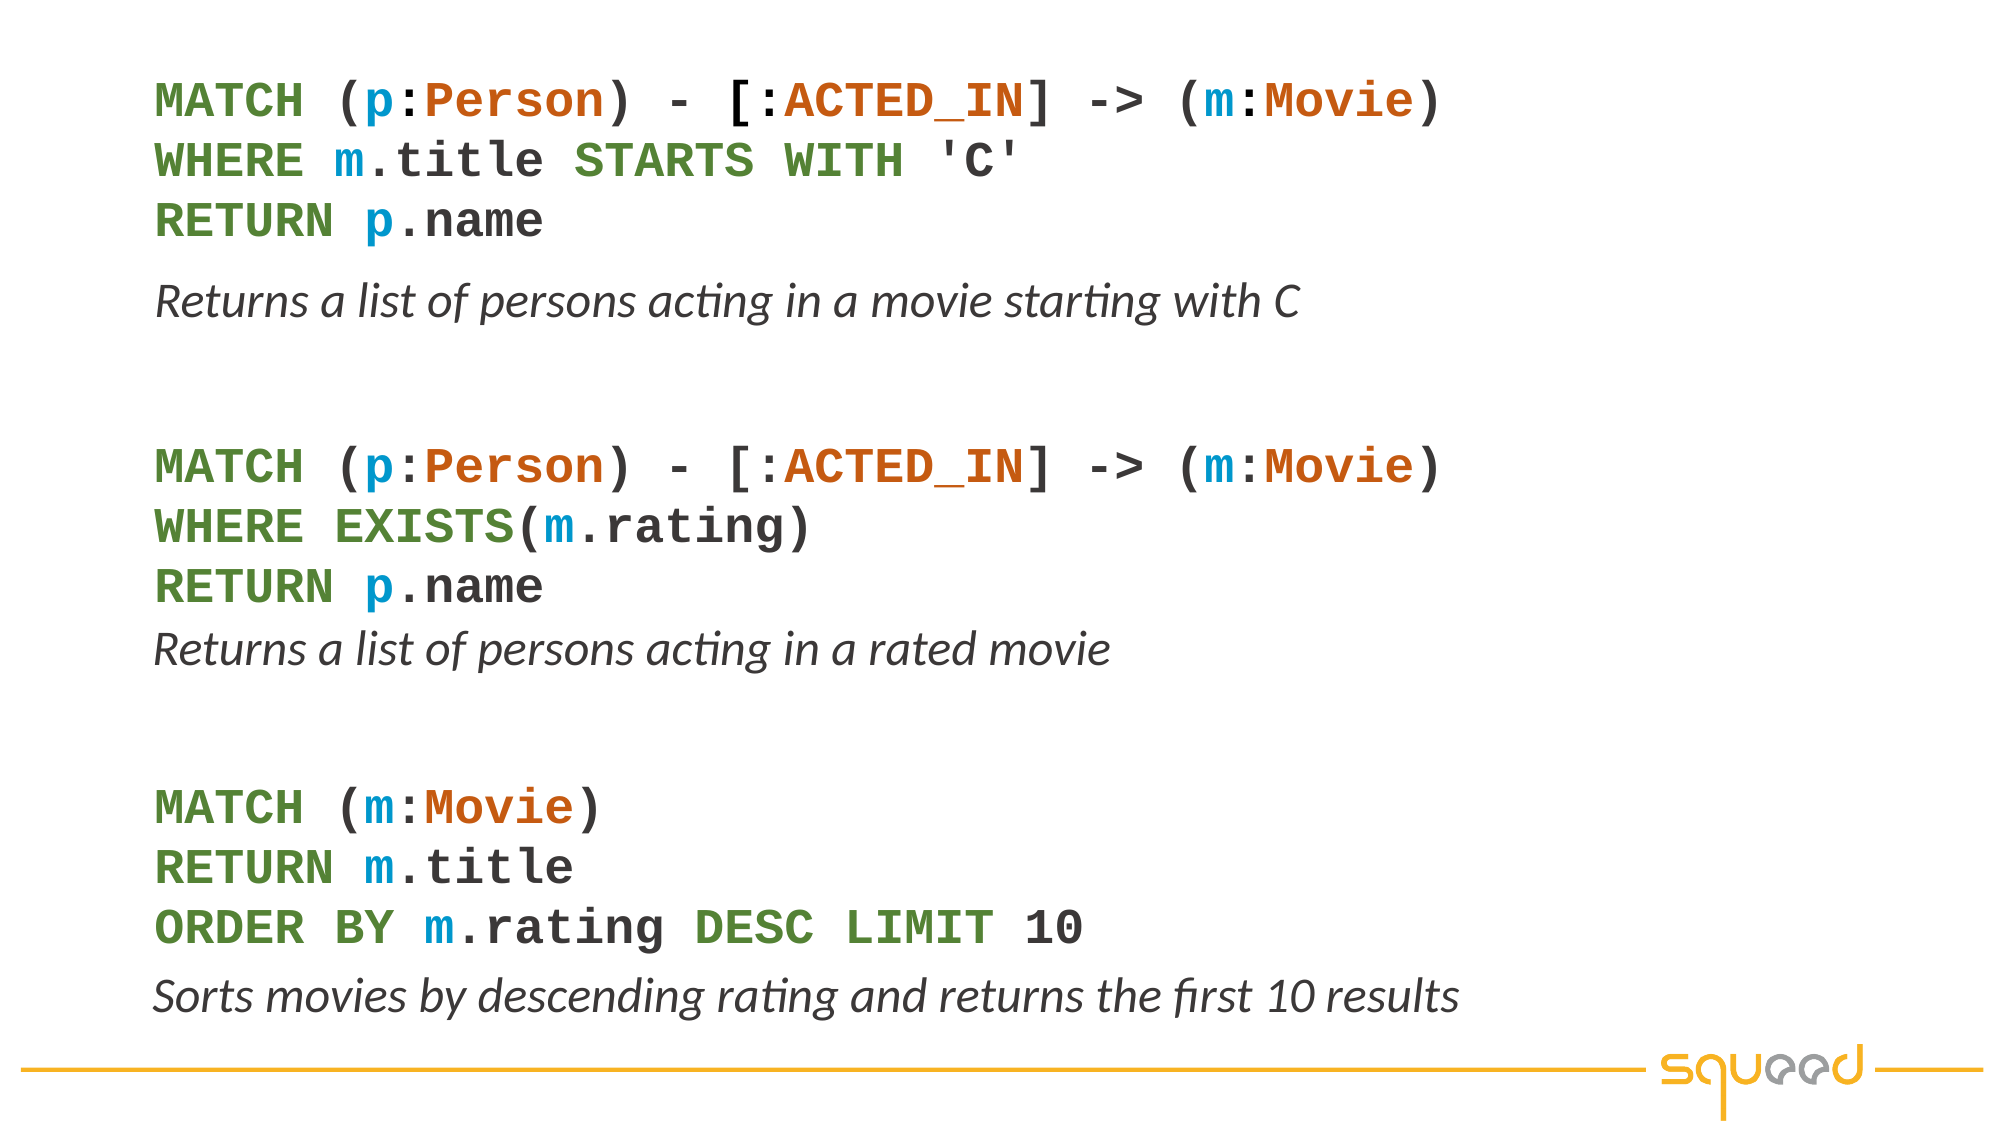

https://icons8.com/icon/set/love/office
MATCH (p:Person) - [:ACTED_IN] -> (m:Movie)
WHERE m.title STARTS WITH 'C'
RETURN p.name
Returns a list of persons acting in a movie starting with C
MATCH (p:Person) - [:ACTED_IN] -> (m:Movie)
WHERE EXISTS(m.rating)
RETURN p.name
Returns a list of persons acting in a rated movie
MATCH (m:Movie)
RETURN m.title
ORDER BY m.rating DESC LIMIT 10
Sorts movies by descending rating and returns the first 10 results